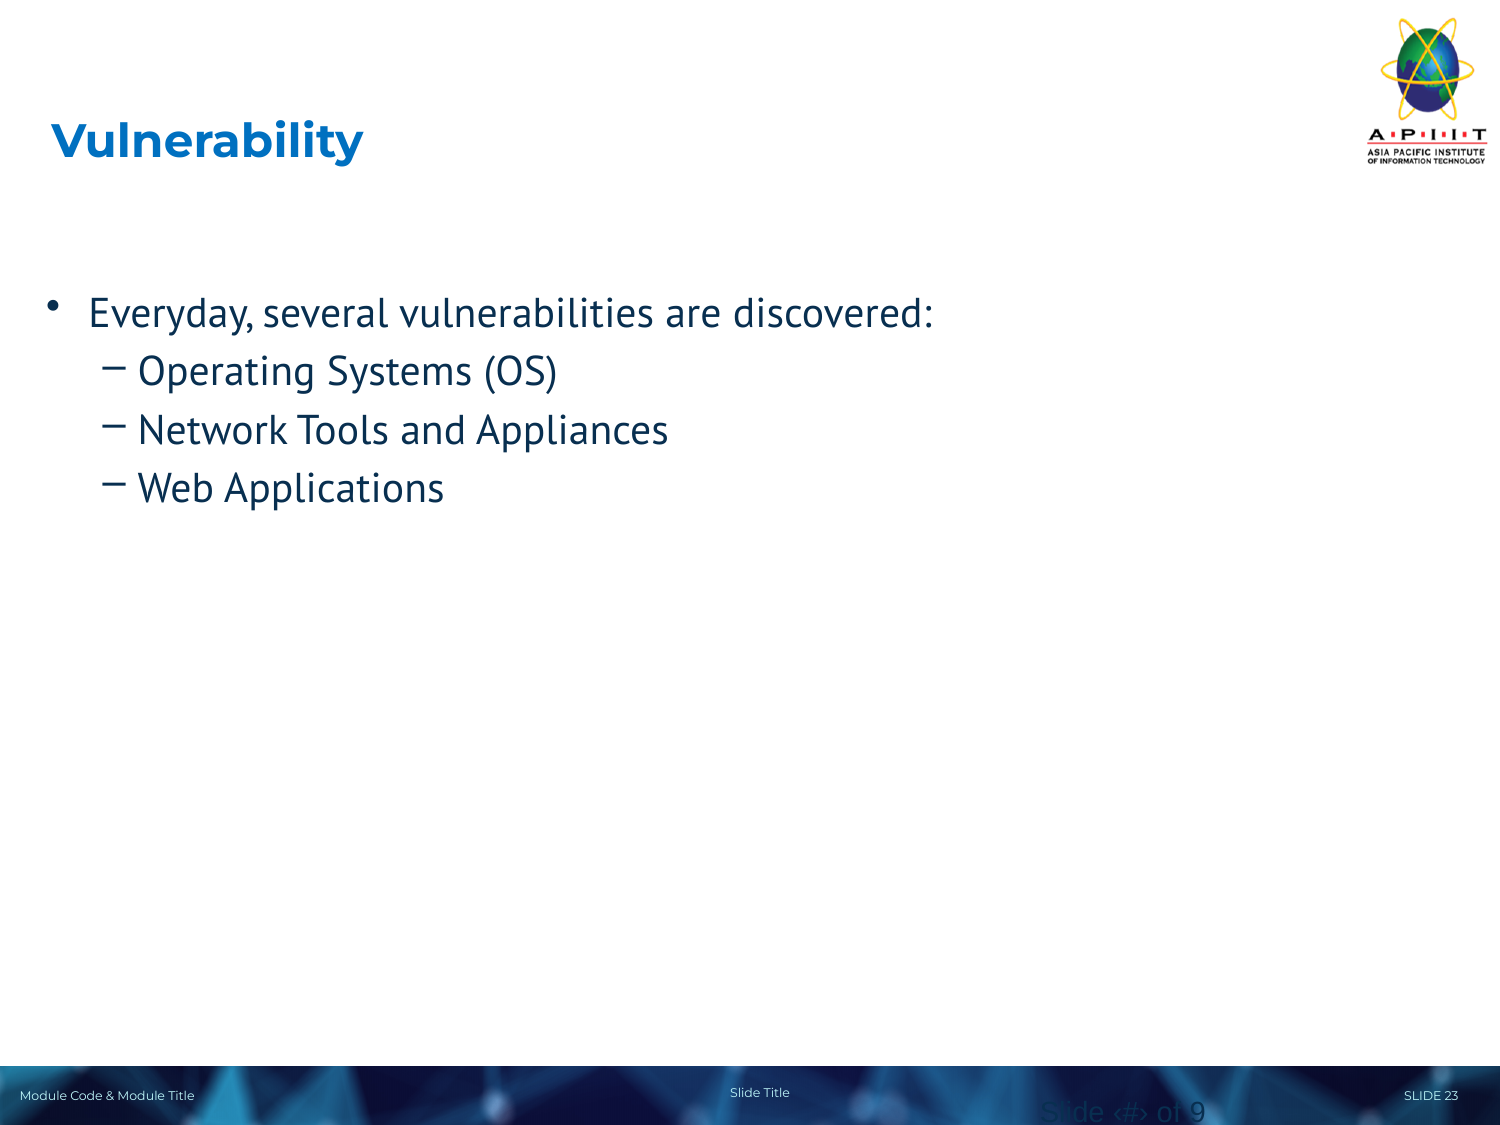

# Vulnerability
Everyday, several vulnerabilities are discovered:
Operating Systems (OS)
Network Tools and Appliances
Web Applications
Slide ‹#› of 9